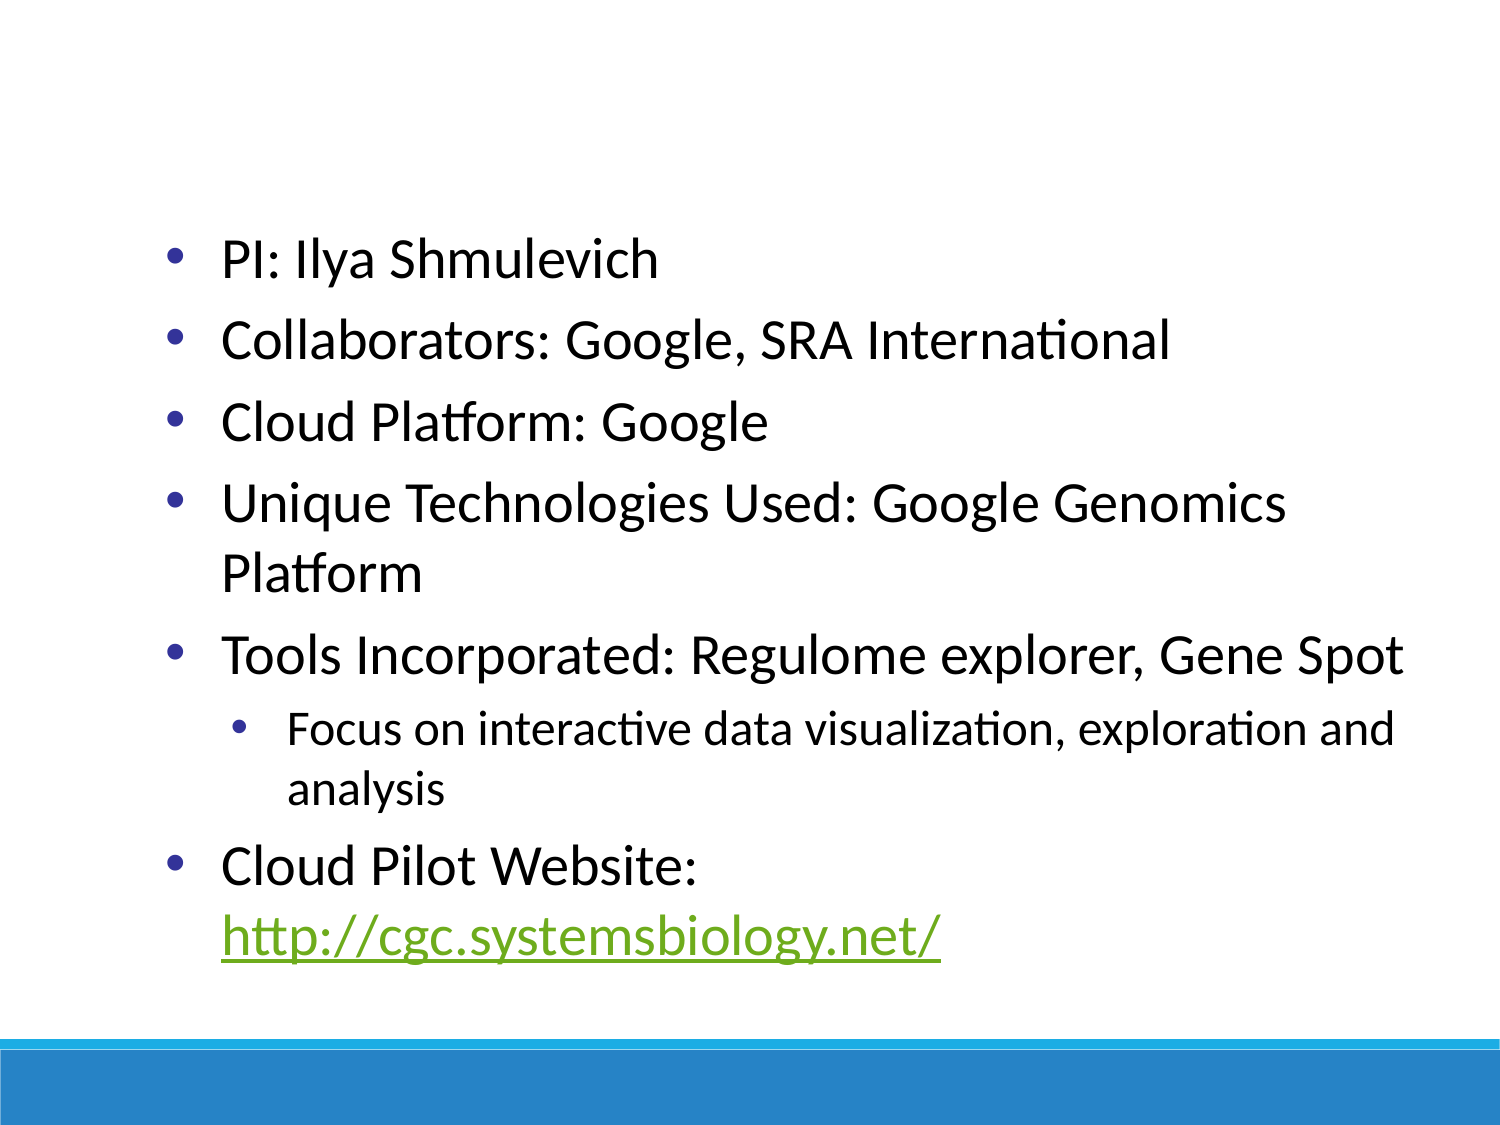

Institute for Systems Biology (ISB) Cloud Pilot

PI: Ilya Shmulevich
Collaborators: Google, SRA International
Cloud Platform: Google
Unique Technologies Used: Google Genomics Platform
Tools Incorporated: Regulome explorer, Gene Spot
Focus on interactive data visualization, exploration and analysis
Cloud Pilot Website: http://cgc.systemsbiology.net/